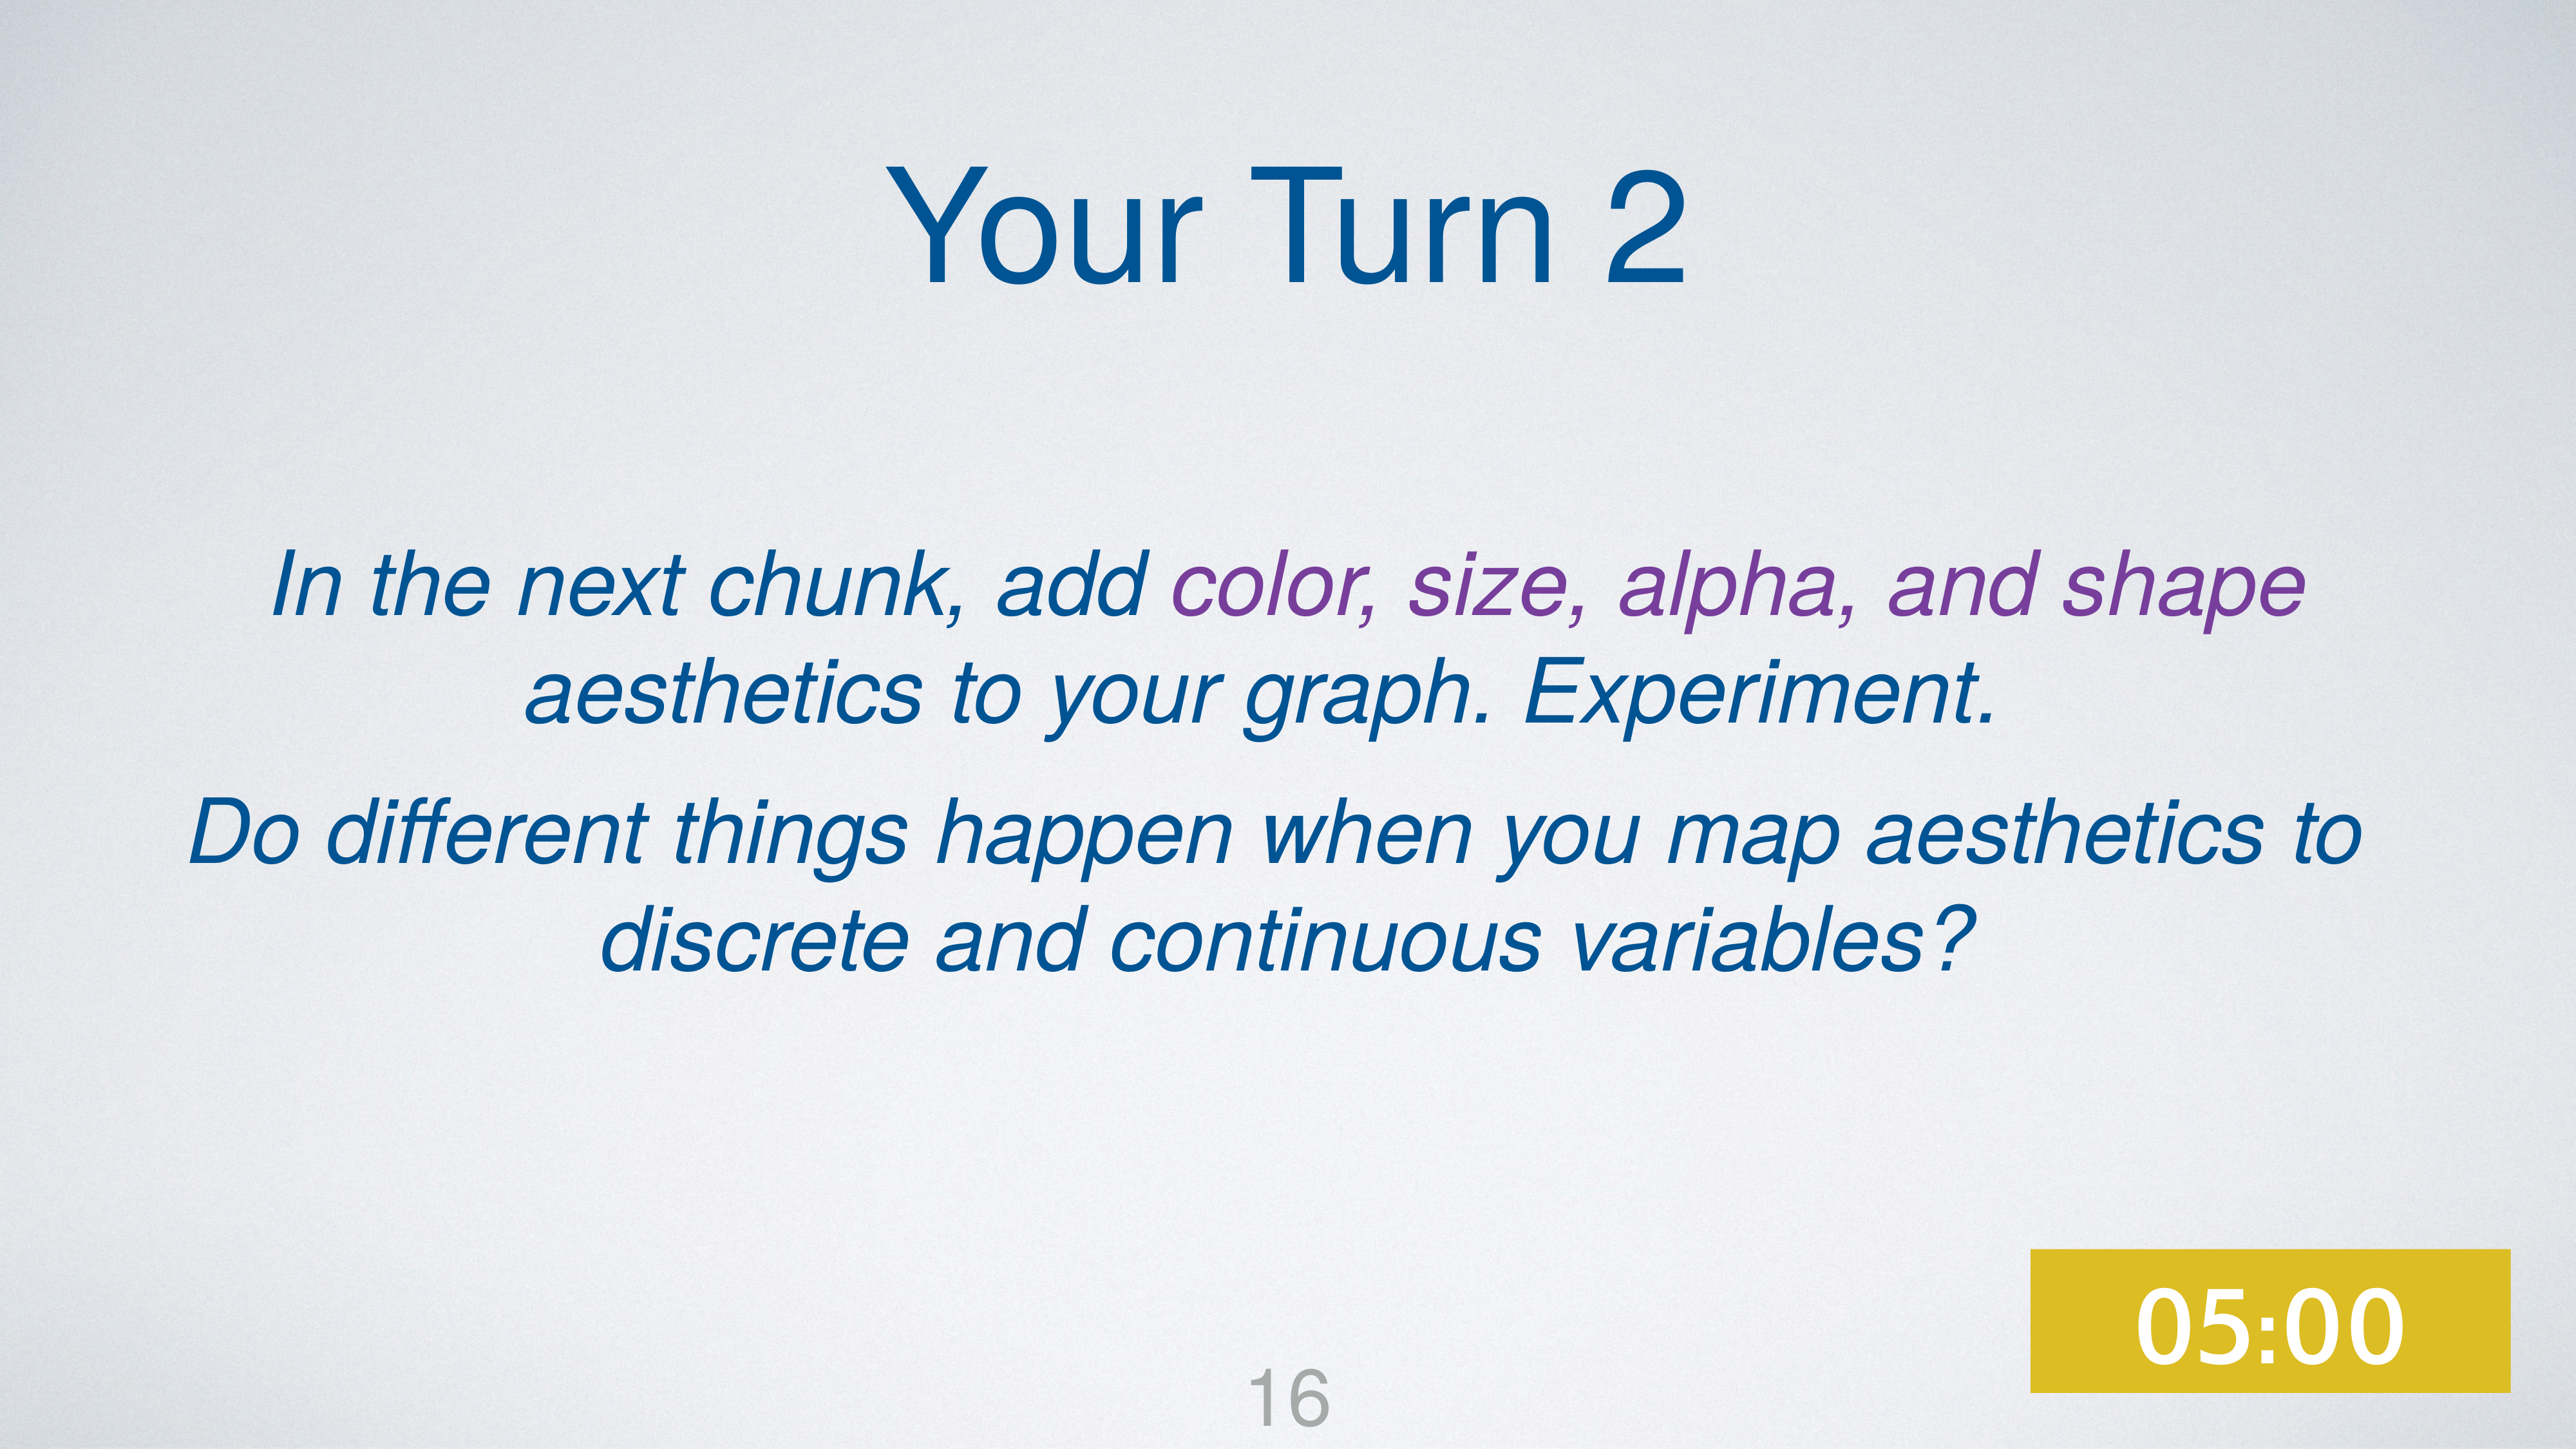

Your Turn 2
In the next chunk, add color, size, alpha, and shape aesthetics to your graph. Experiment.
Do different things happen when you map aesthetics to  discrete and continuous variables?
05:00
16